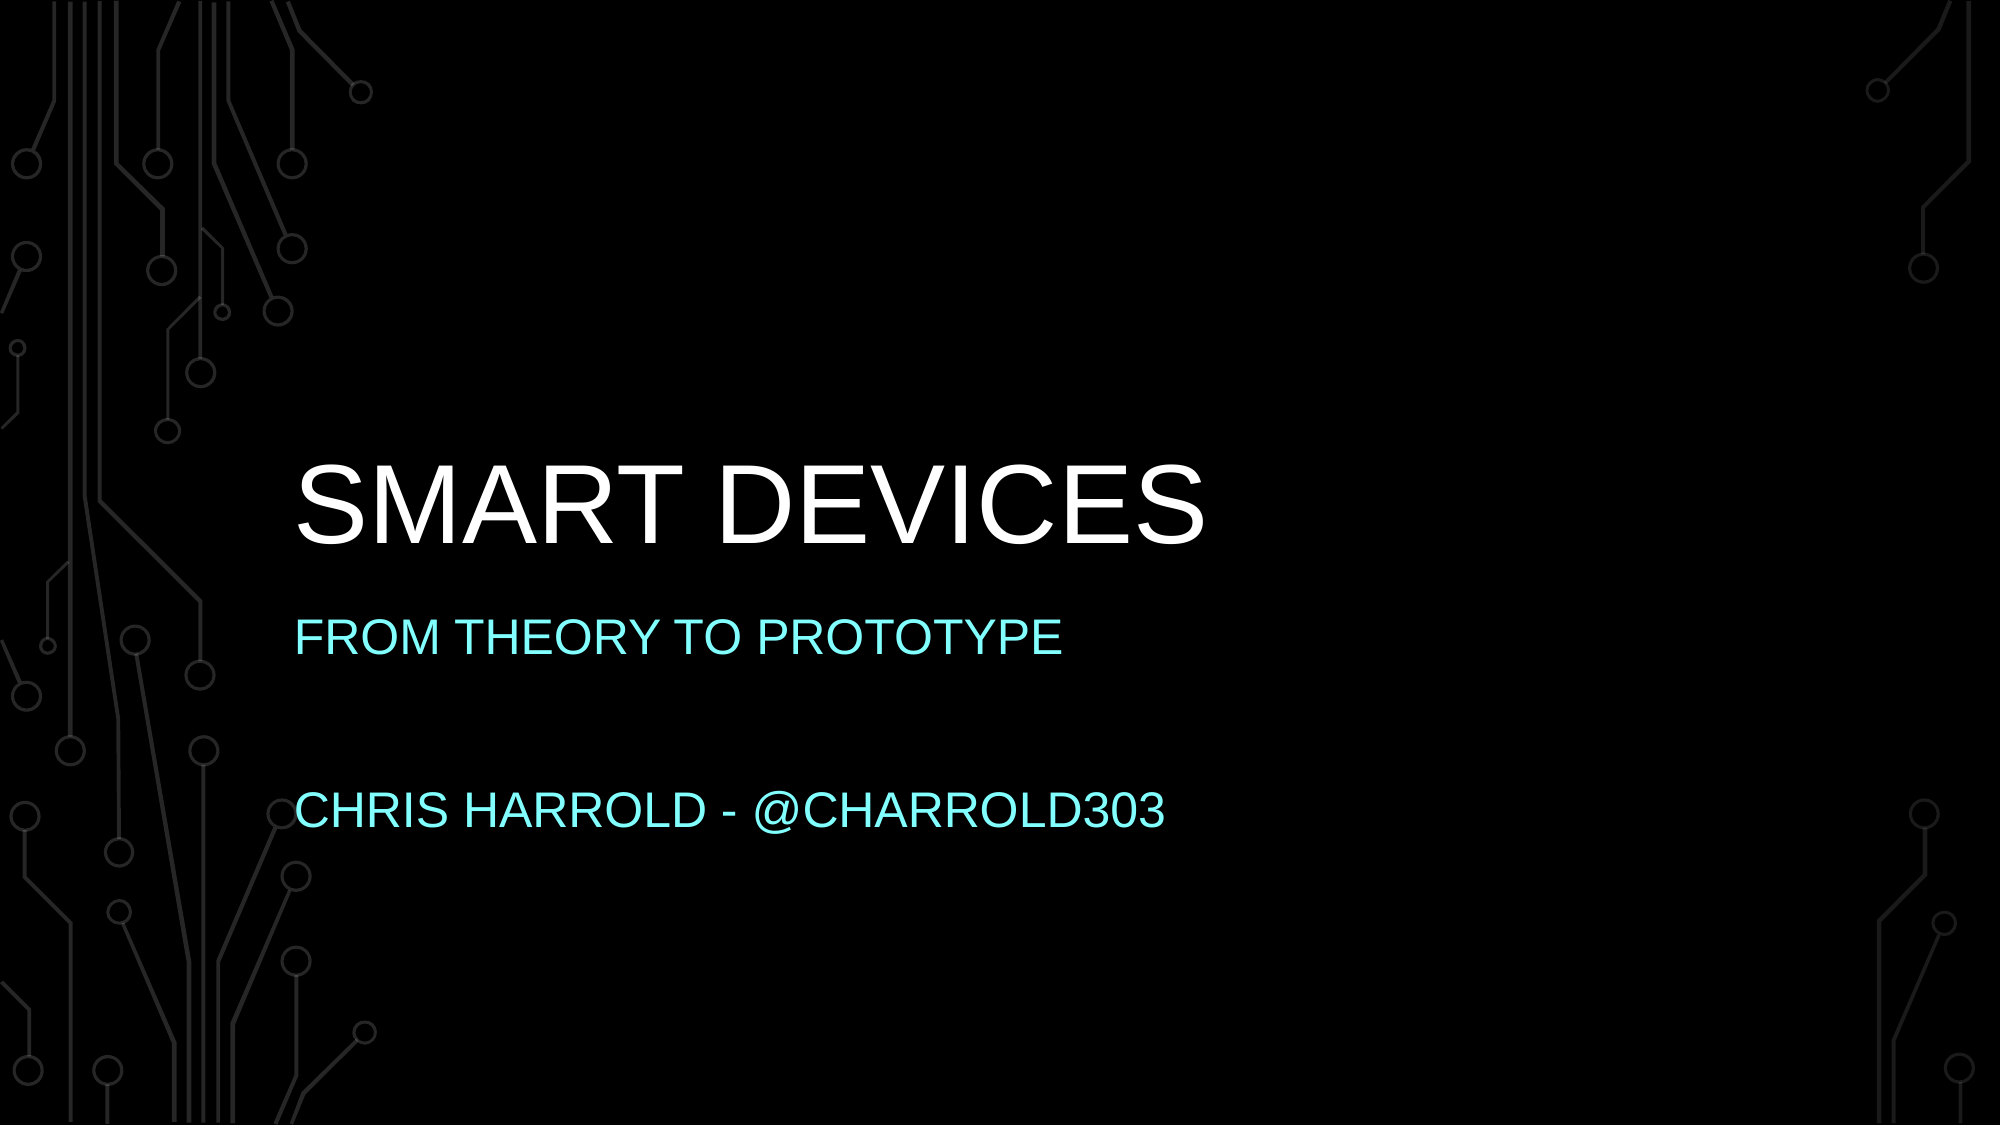

# Smart Devices
From Theory to prototype

Chris Harrold - @charrold303